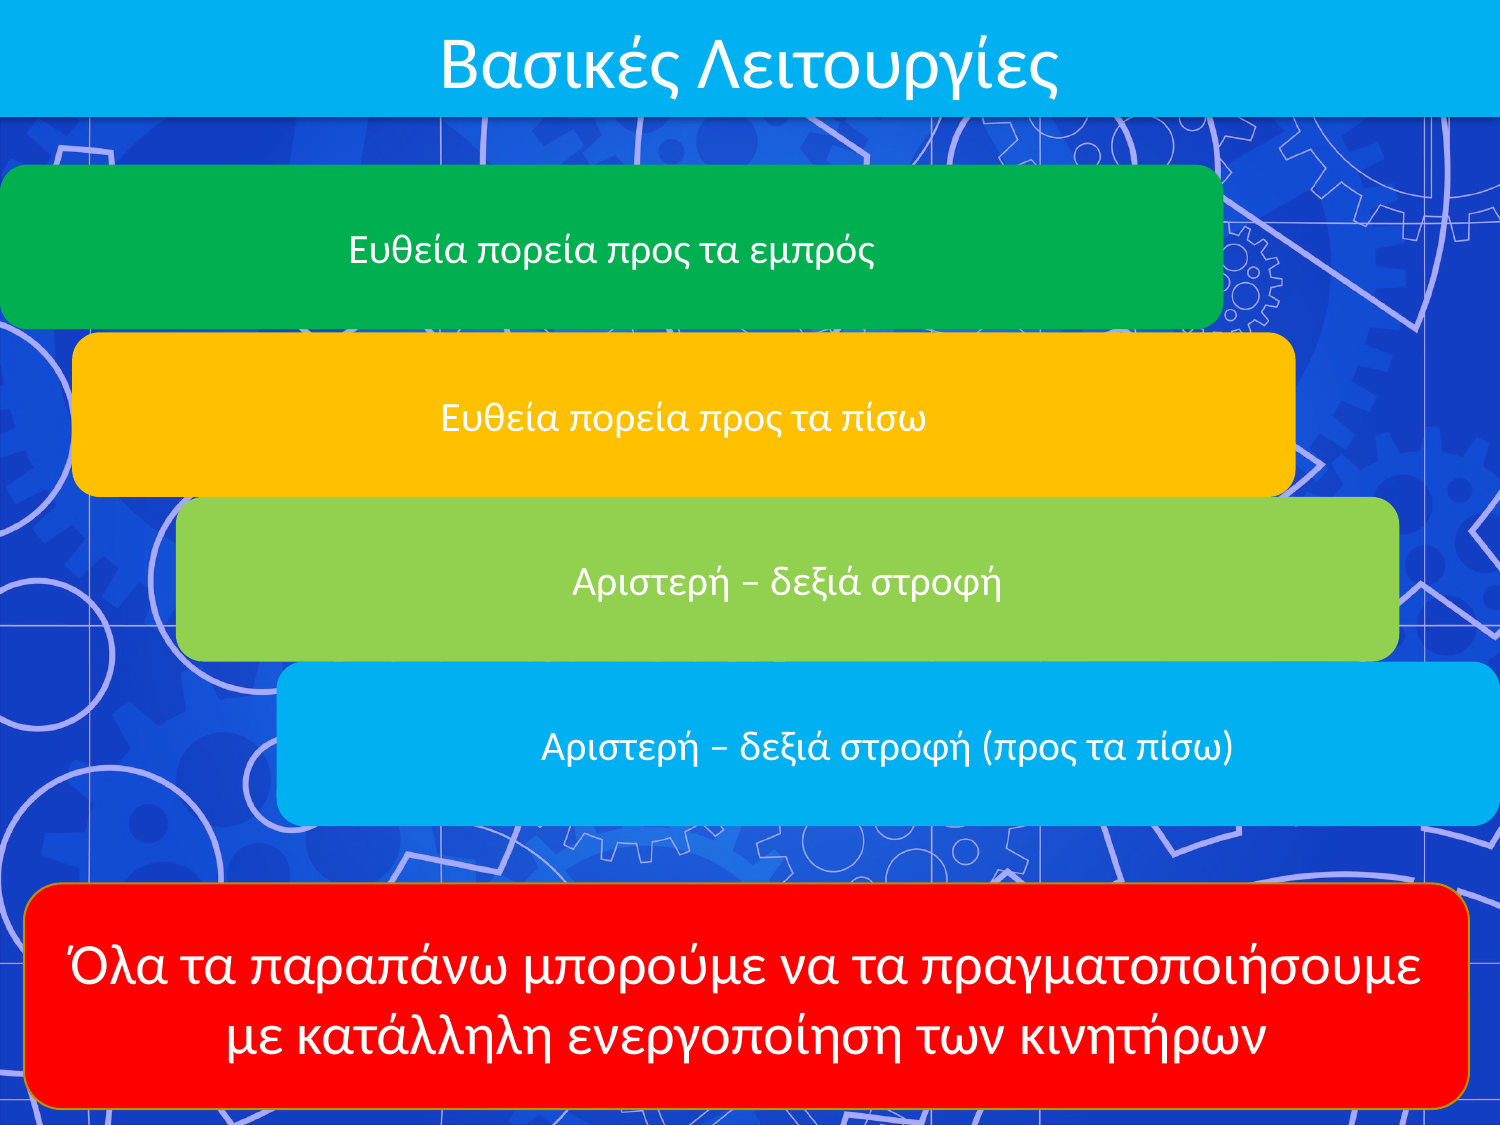

Βασικές Λειτουργίες
Ευθεία πορεία προς τα εμπρός
Ευθεία πορεία προς τα πίσω
Αριστερή – δεξιά στροφή
Αριστερή – δεξιά στροφή (προς τα πίσω)
Όλα τα παραπάνω μπορούμε να τα πραγματοποιήσουμε με κατάλληλη ενεργοποίηση των κινητήρων